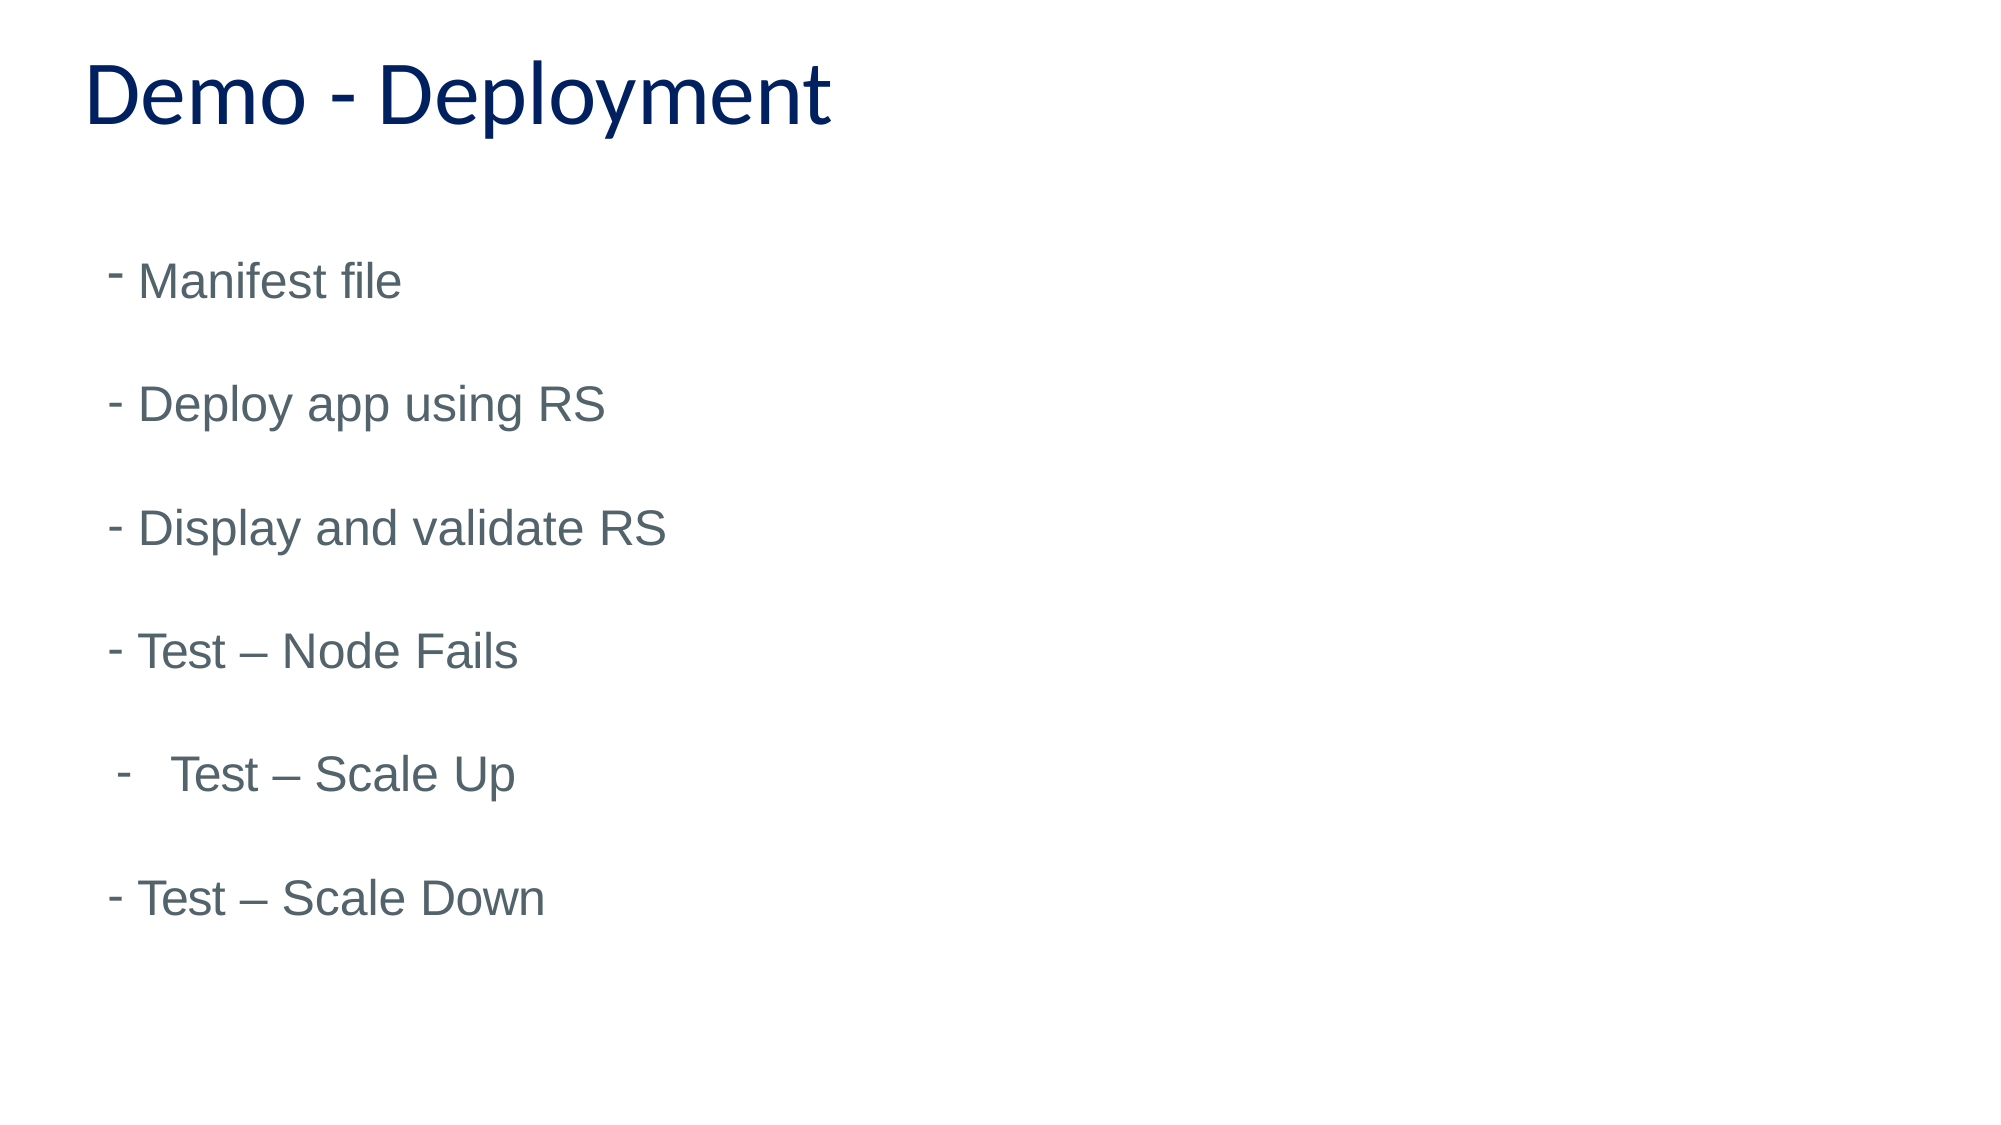

# Demo - Deployment
Manifest file

Deploy app using RS

Display and validate RS

Test – Node Fails

Test – Scale Up

Test – Scale Down